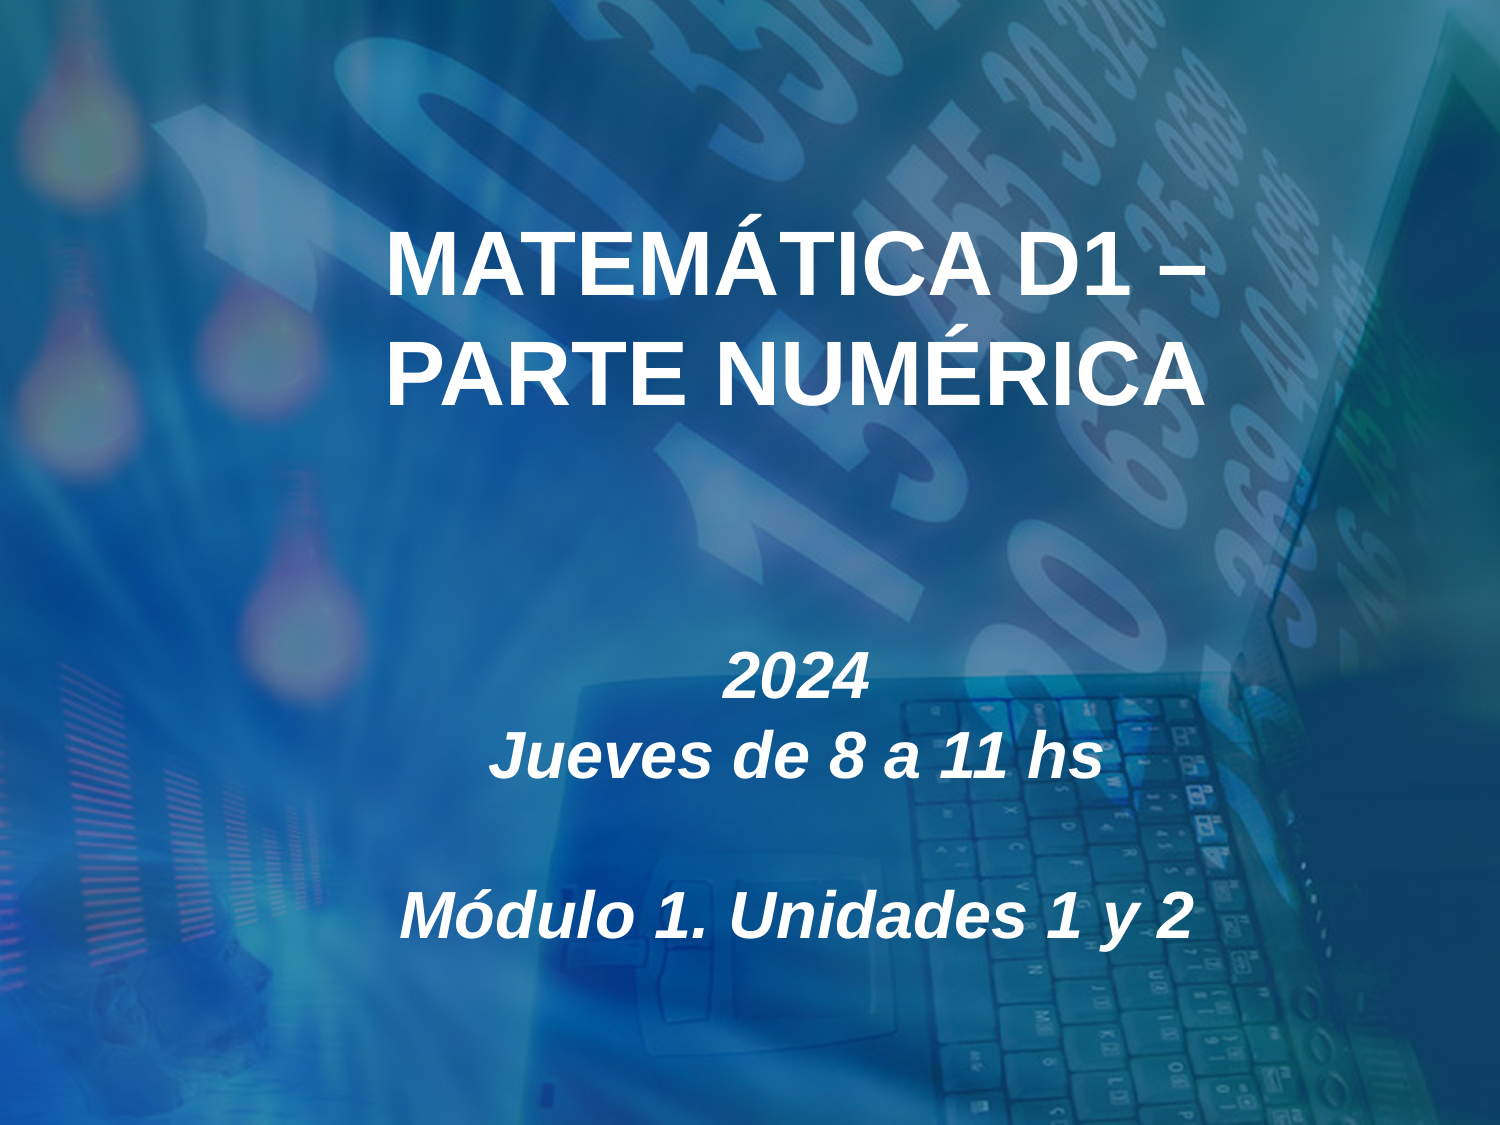

MATEMÁTICA D1 – PARTE NUMÉRICA

2024
Jueves de 8 a 11 hs

Módulo 1. Unidades 1 y 2